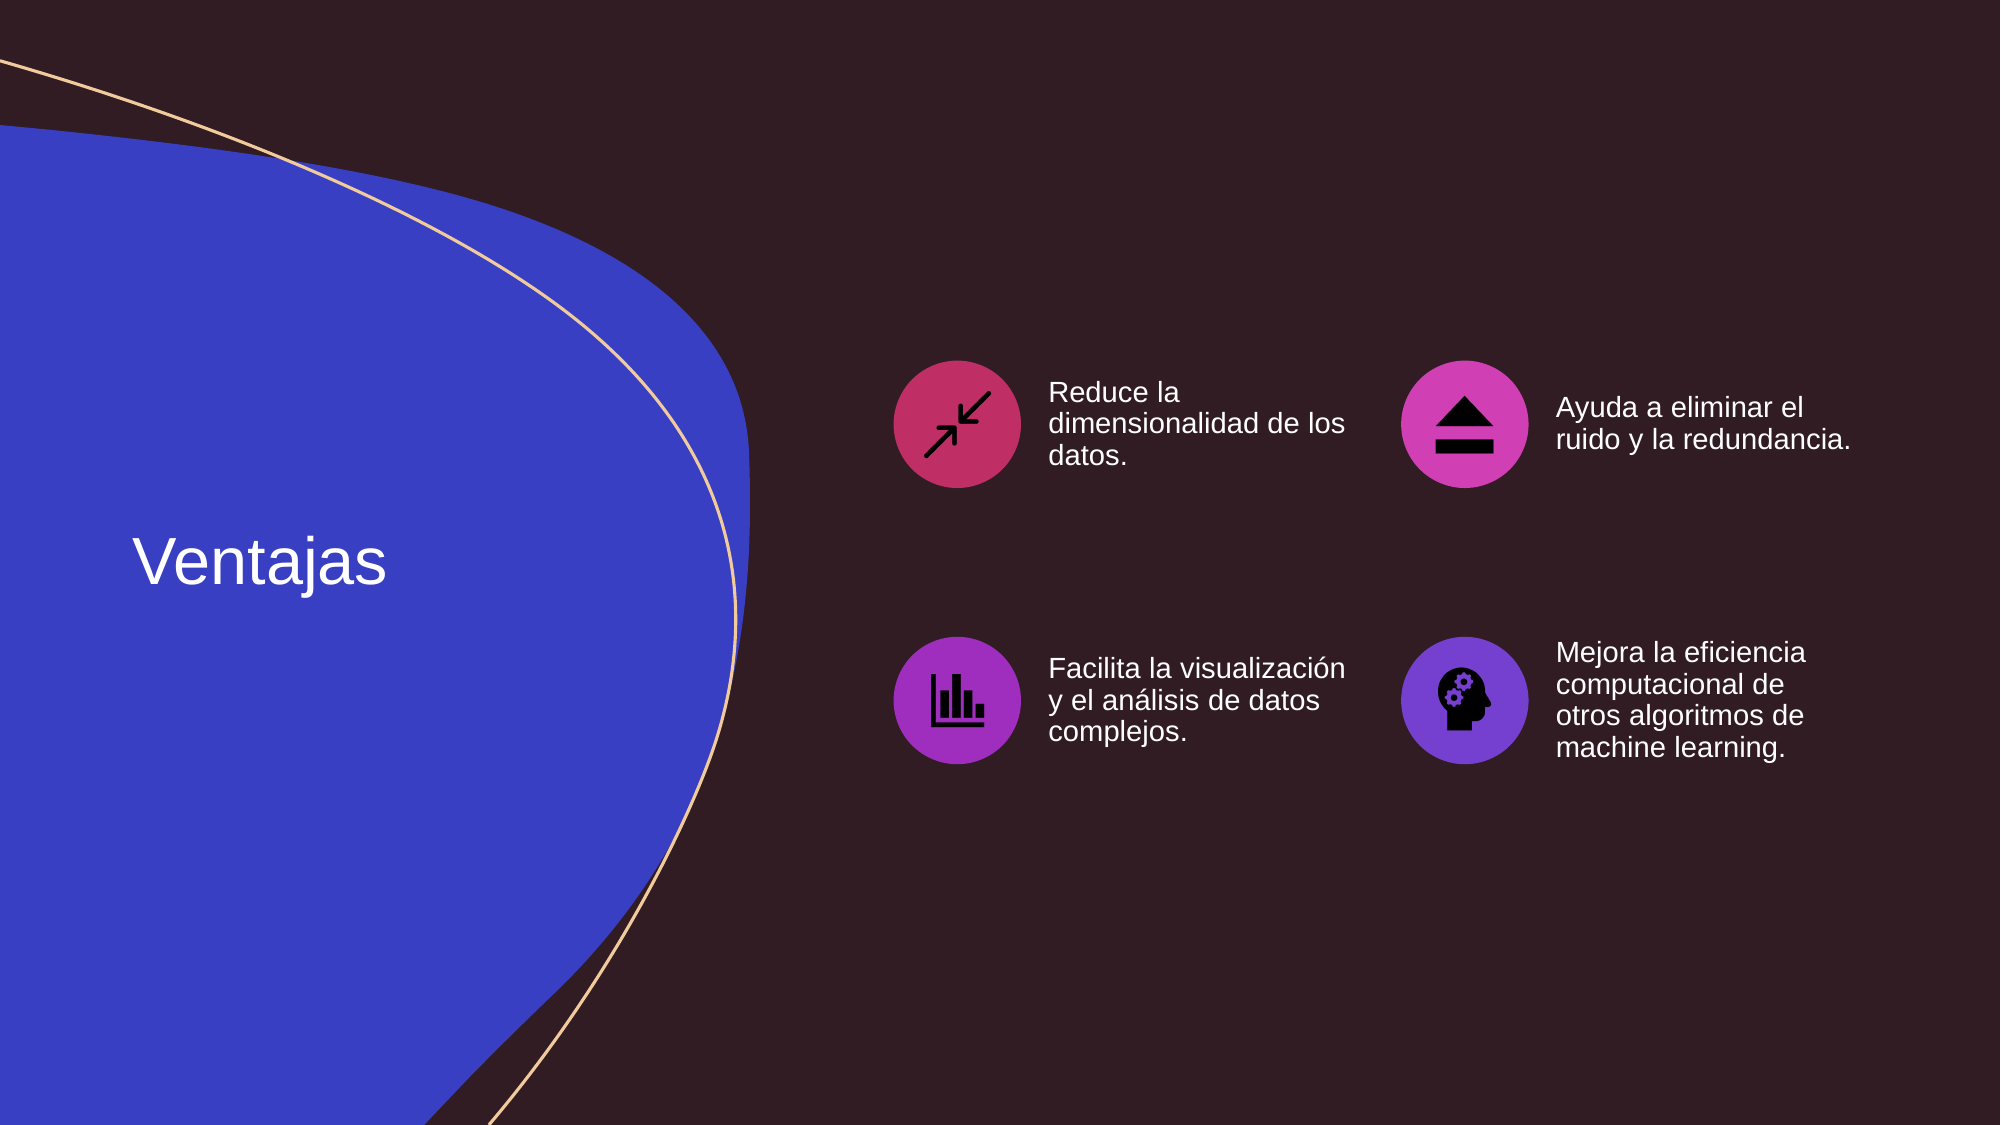

Reduce la dimensionalidad de los datos.
Ayuda a eliminar el ruido y la redundancia.
Facilita la visualización y el análisis de datos complejos.
Mejora la eficiencia computacional de otros algoritmos de machine learning.

# Ventajas